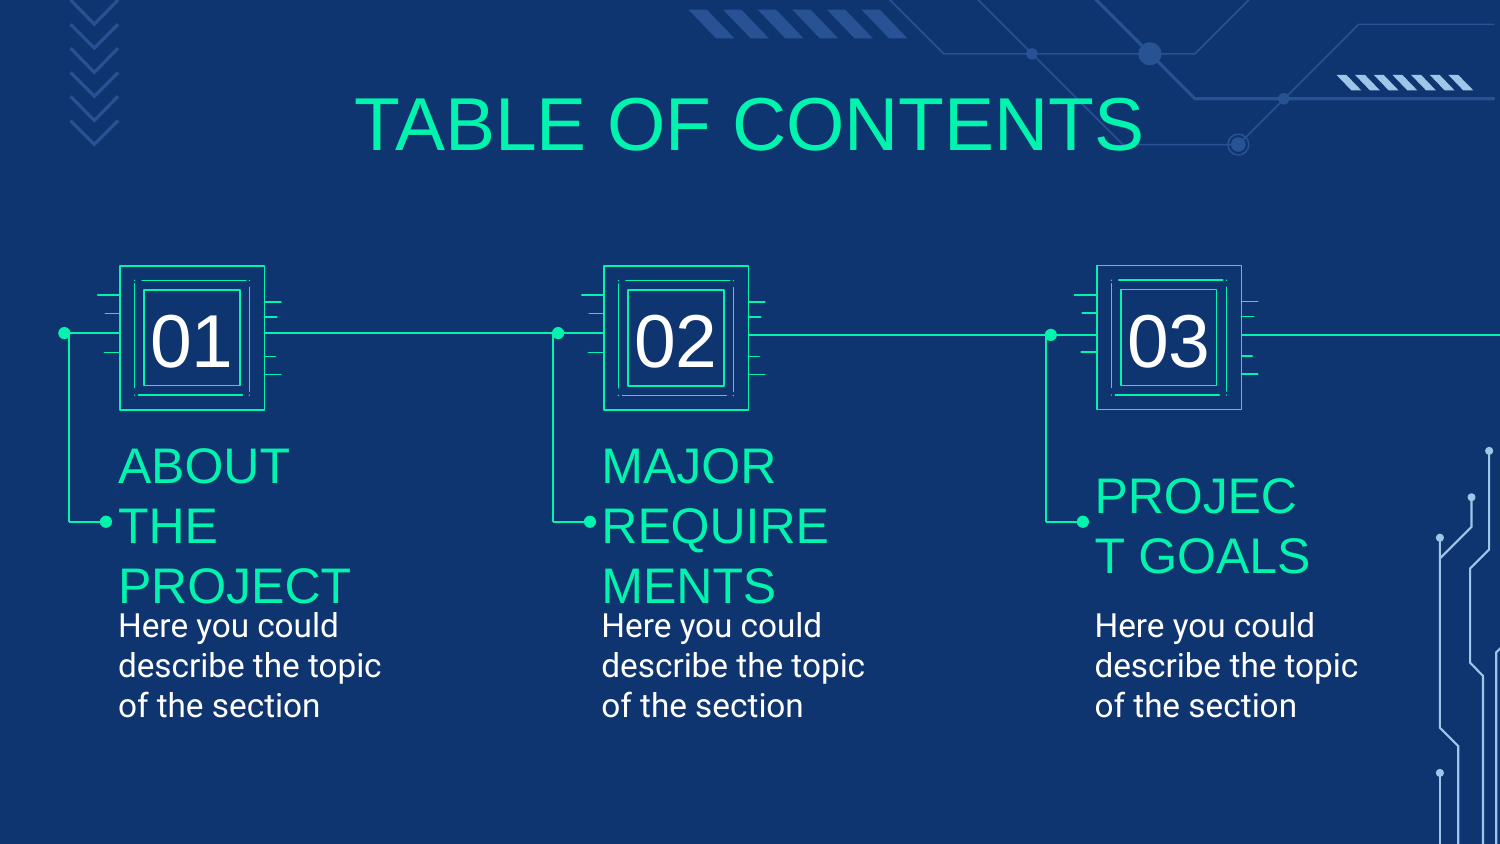

# TABLE OF CONTENTS
01
02
03
ABOUT THE PROJECT
MAJOR REQUIREMENTS
PROJECT GOALS
Here you could describe the topic of the section
Here you could describe the topic of the section
Here you could describe the topic of the section